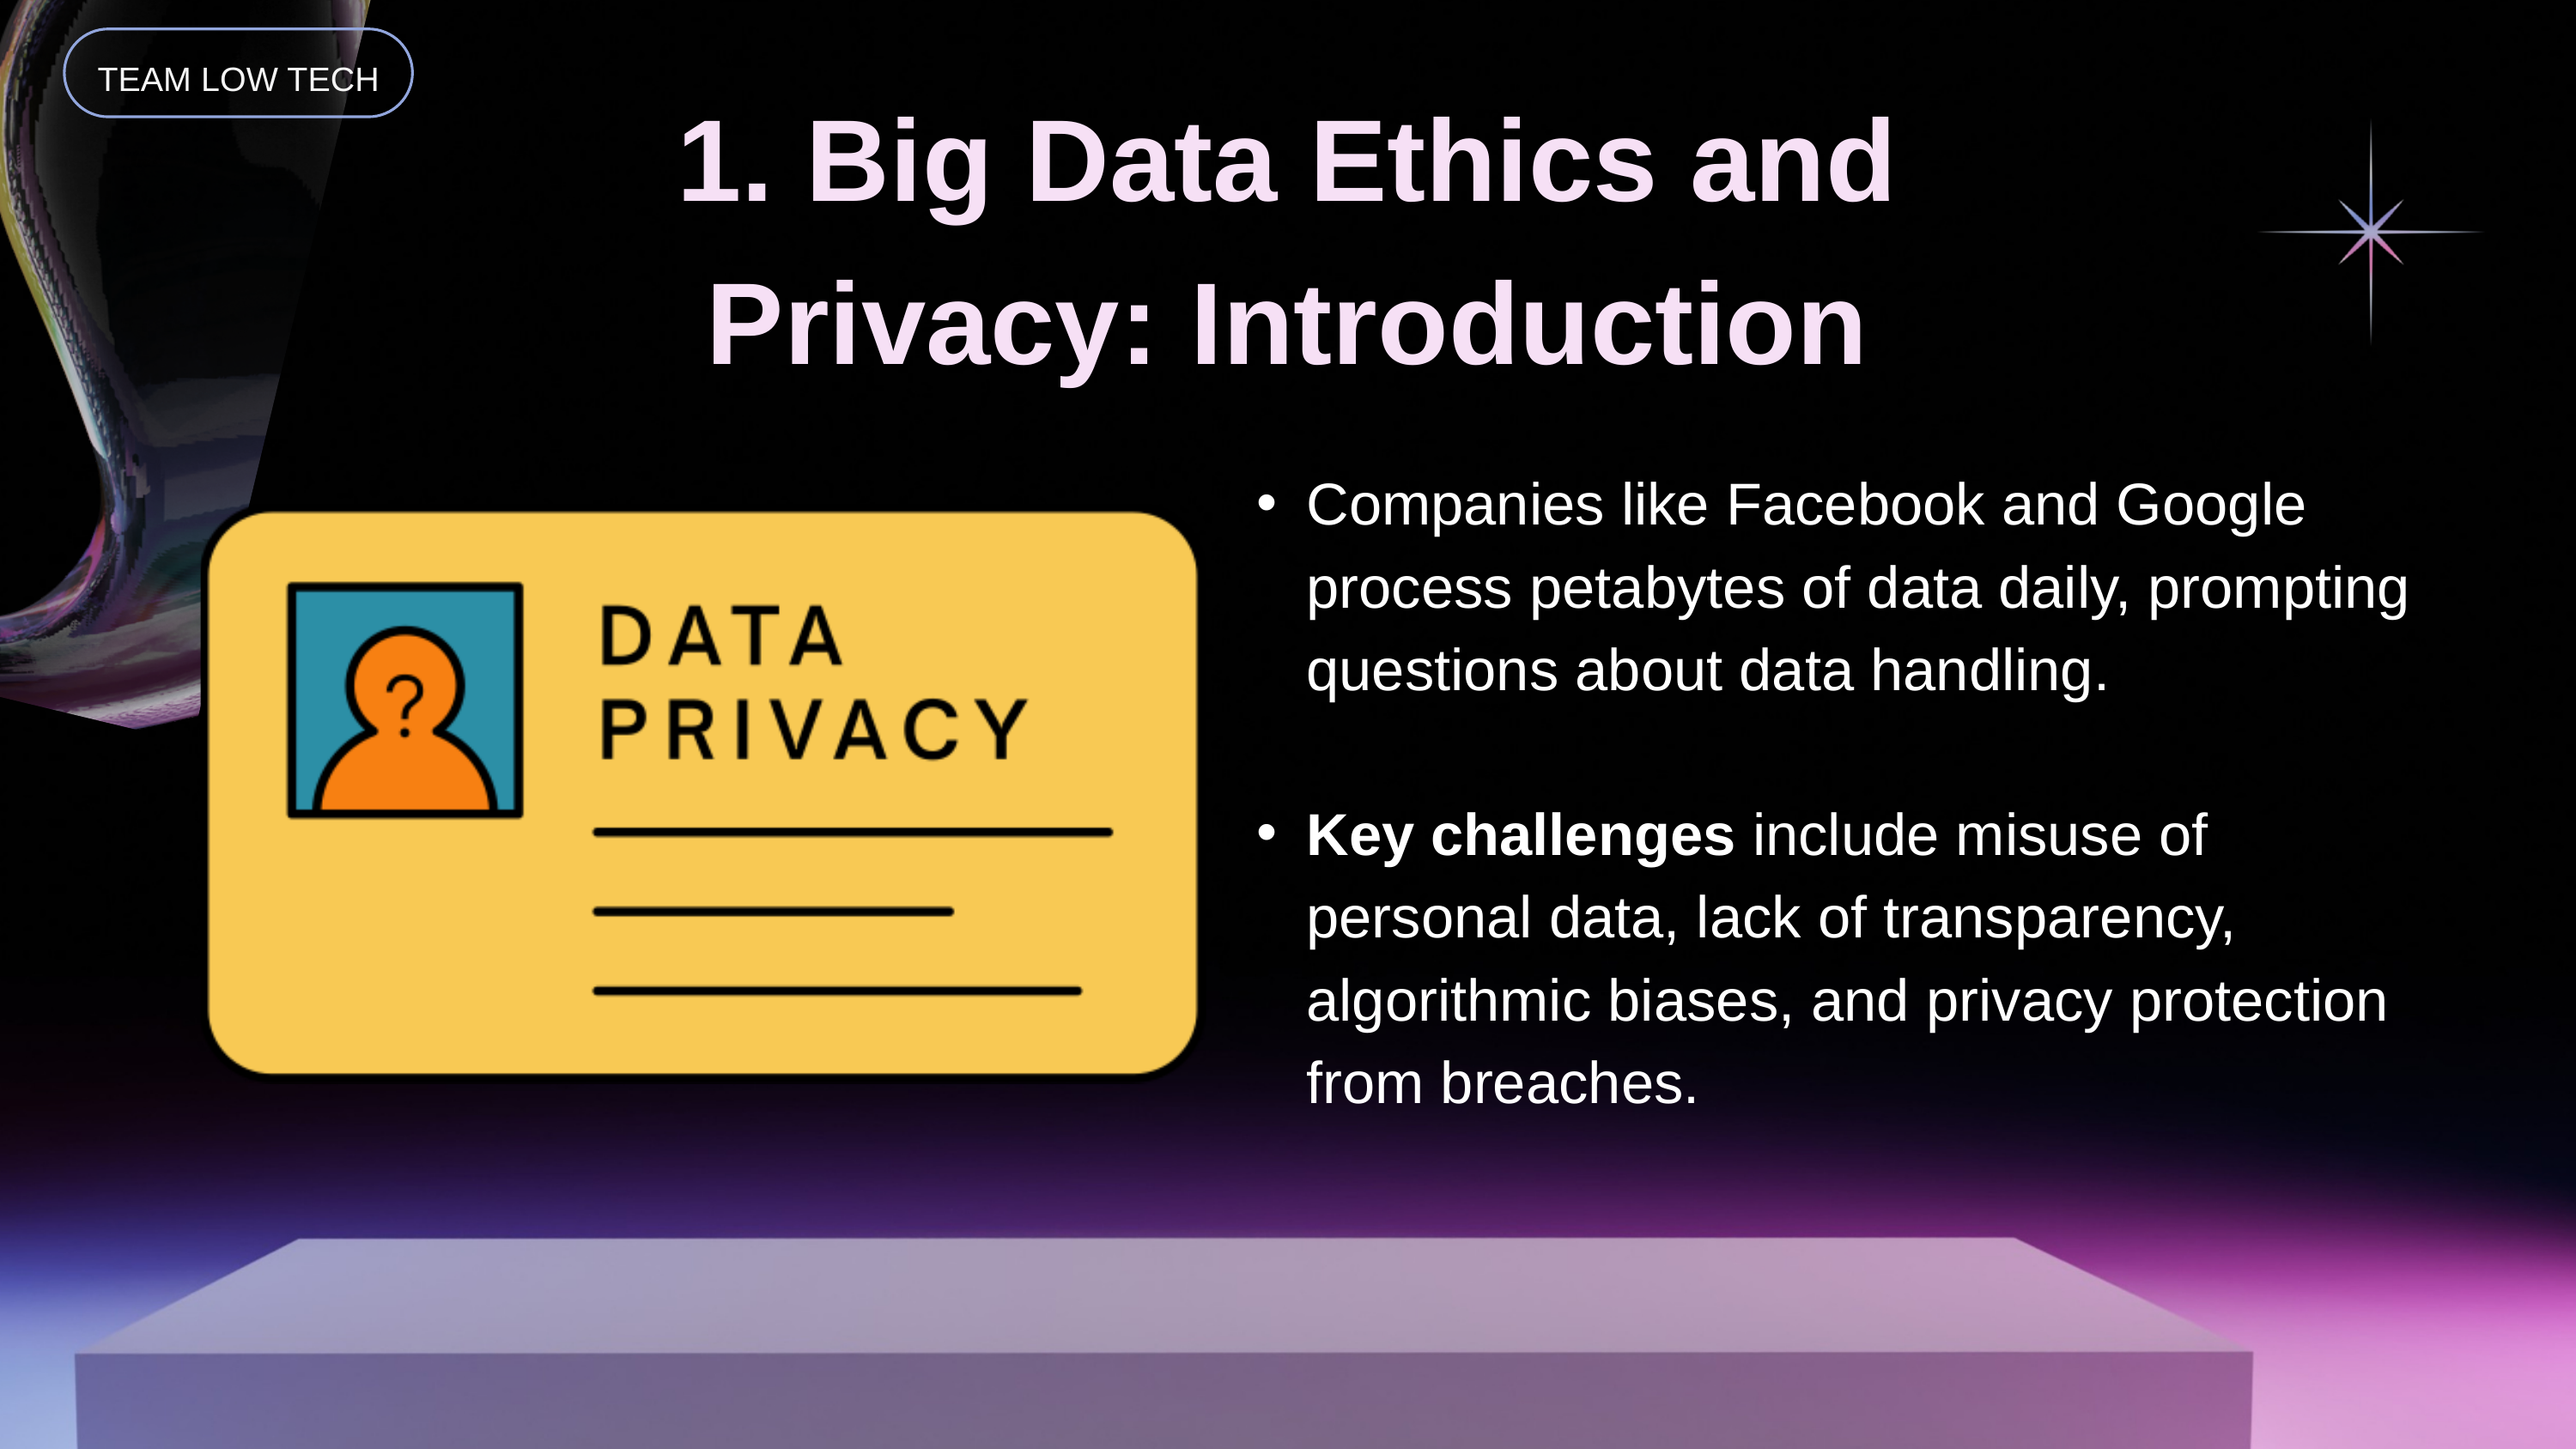

TEAM LOW TECH
1. Big Data Ethics and Privacy: Introduction

Companies like Facebook and Google process petabytes of data daily, prompting questions about data handling.

Key challenges include misuse of personal data, lack of transparency, algorithmic biases, and privacy protection from breaches.